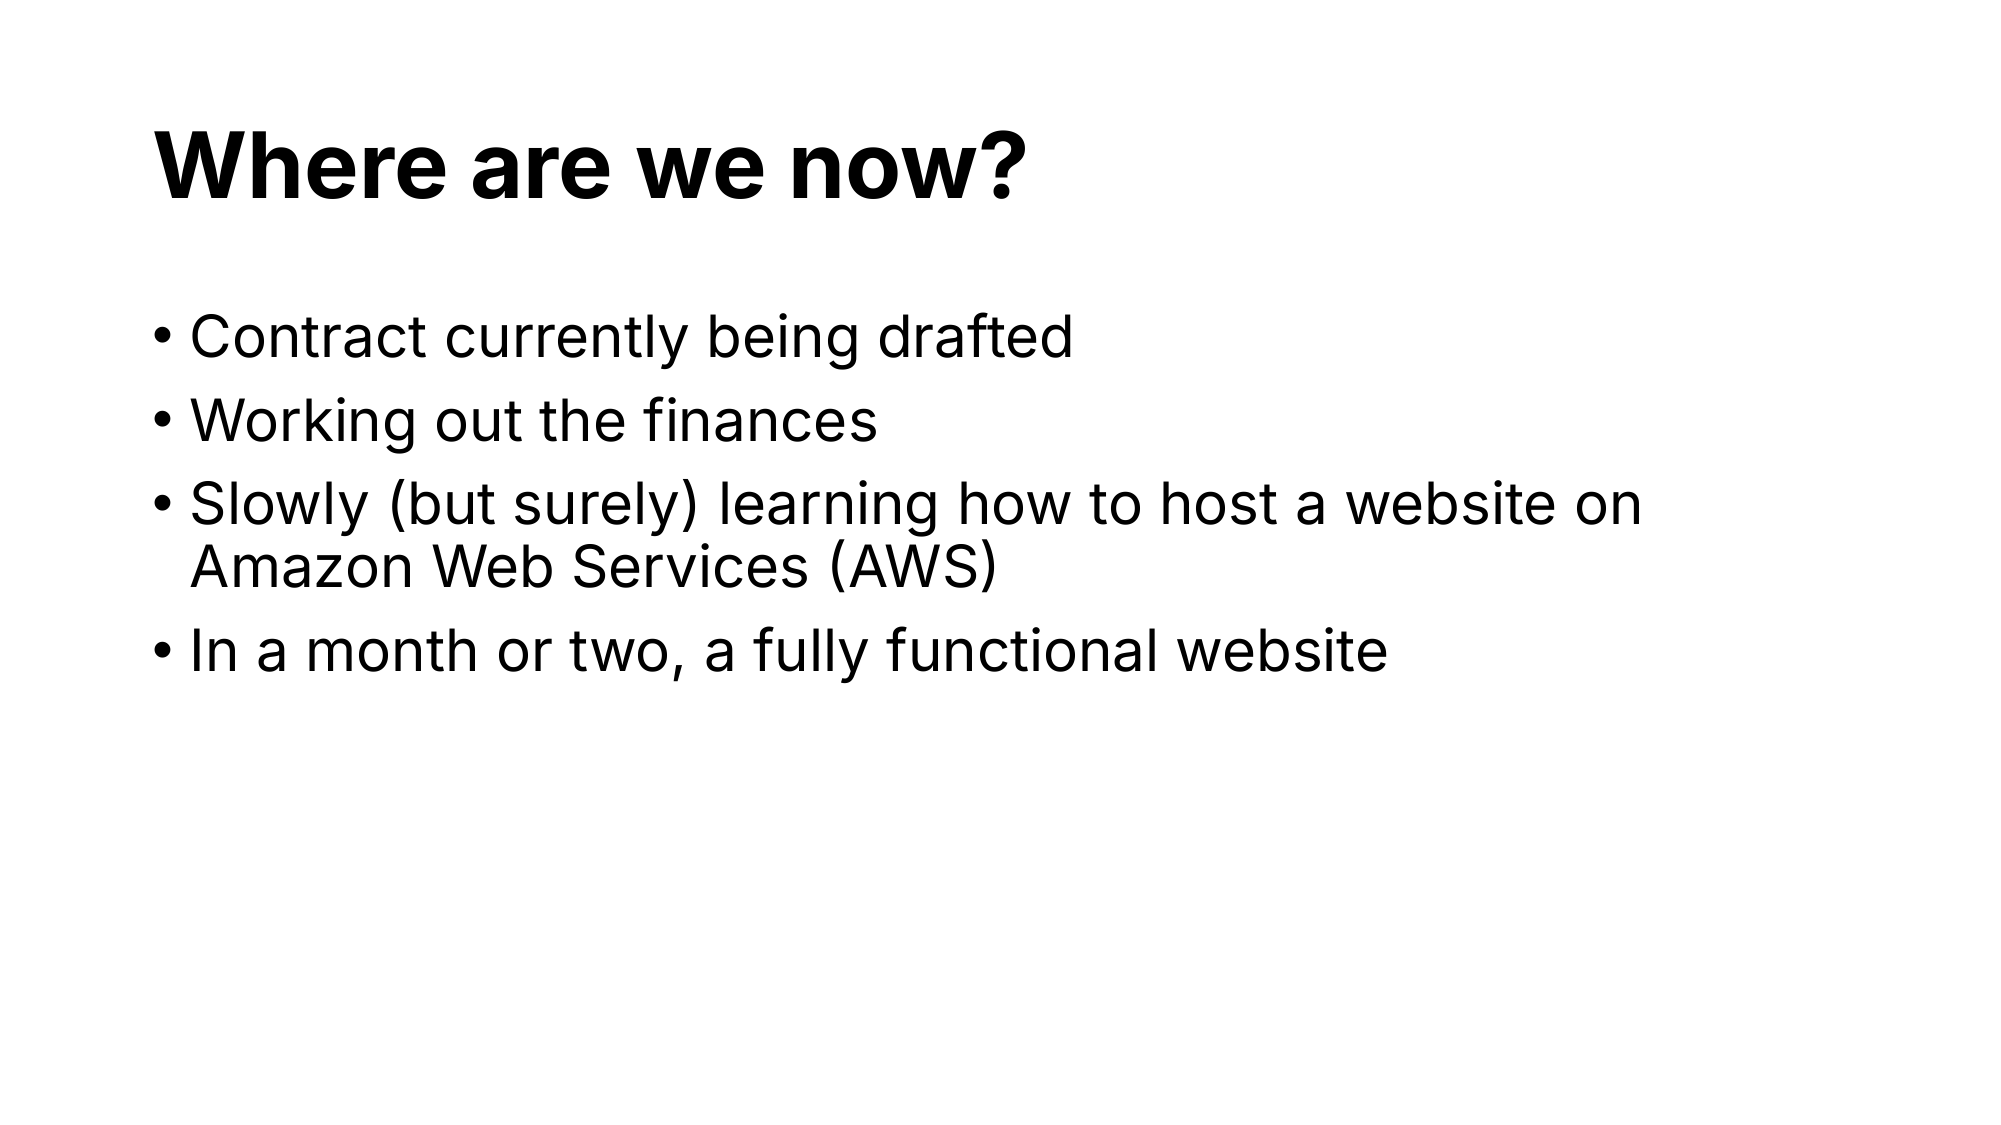

# Where are we now?
Contract currently being drafted
Working out the finances
Slowly (but surely) learning how to host a website on Amazon Web Services (AWS)
In a month or two, a fully functional website